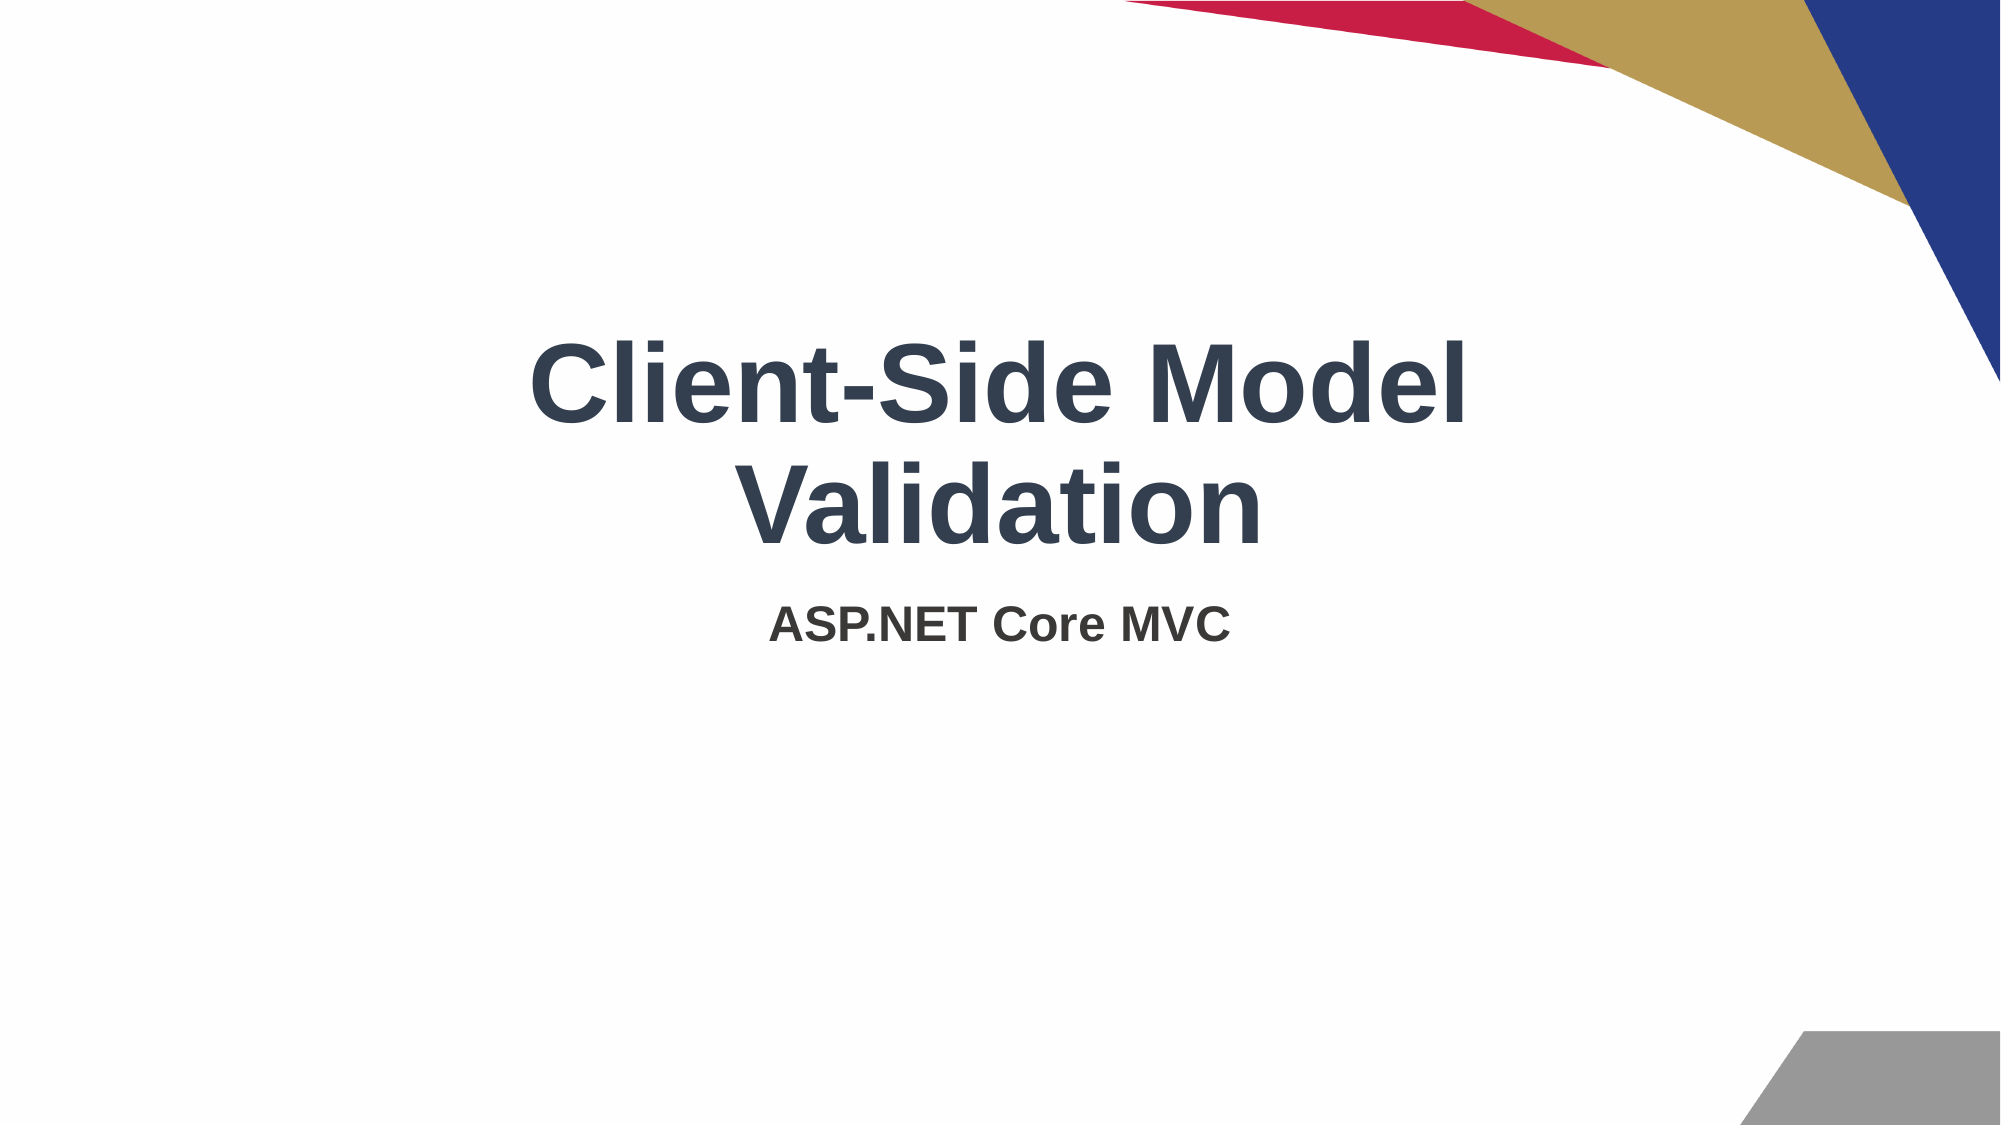

# Client-Side Model Validation
ASP.NET Core MVC